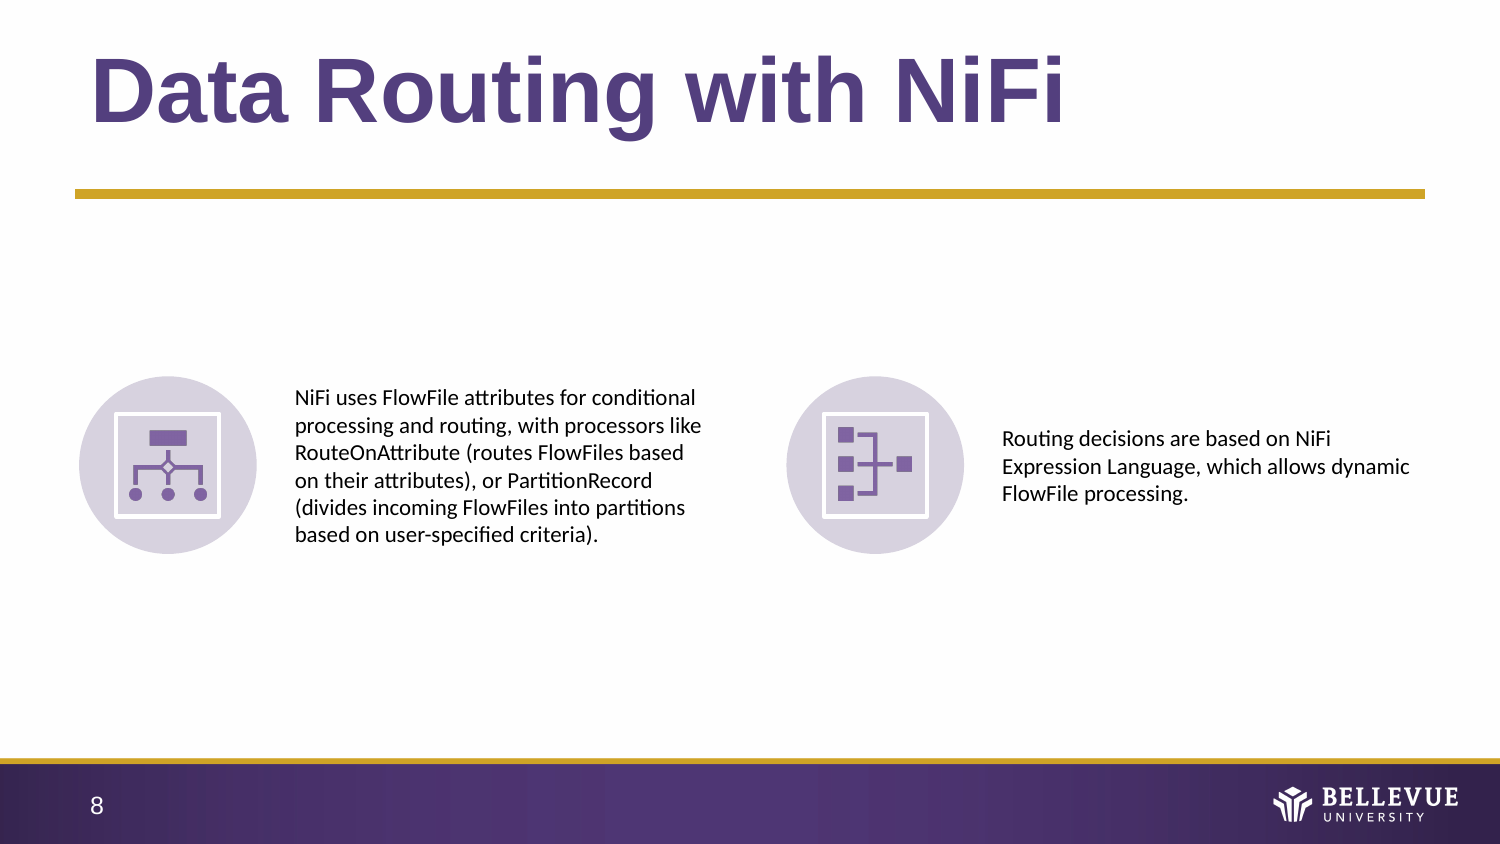

# Data Routing with NiFi

NiFi uses FlowFile attributes for conditional processing and routing, with processors like RouteOnAttribute (routes FlowFiles based on their attributes), or PartitionRecord (divides incoming FlowFiles into partitions based on user-specified criteria).
Routing decisions are based on NiFi Expression Language, which allows dynamic FlowFile processing.